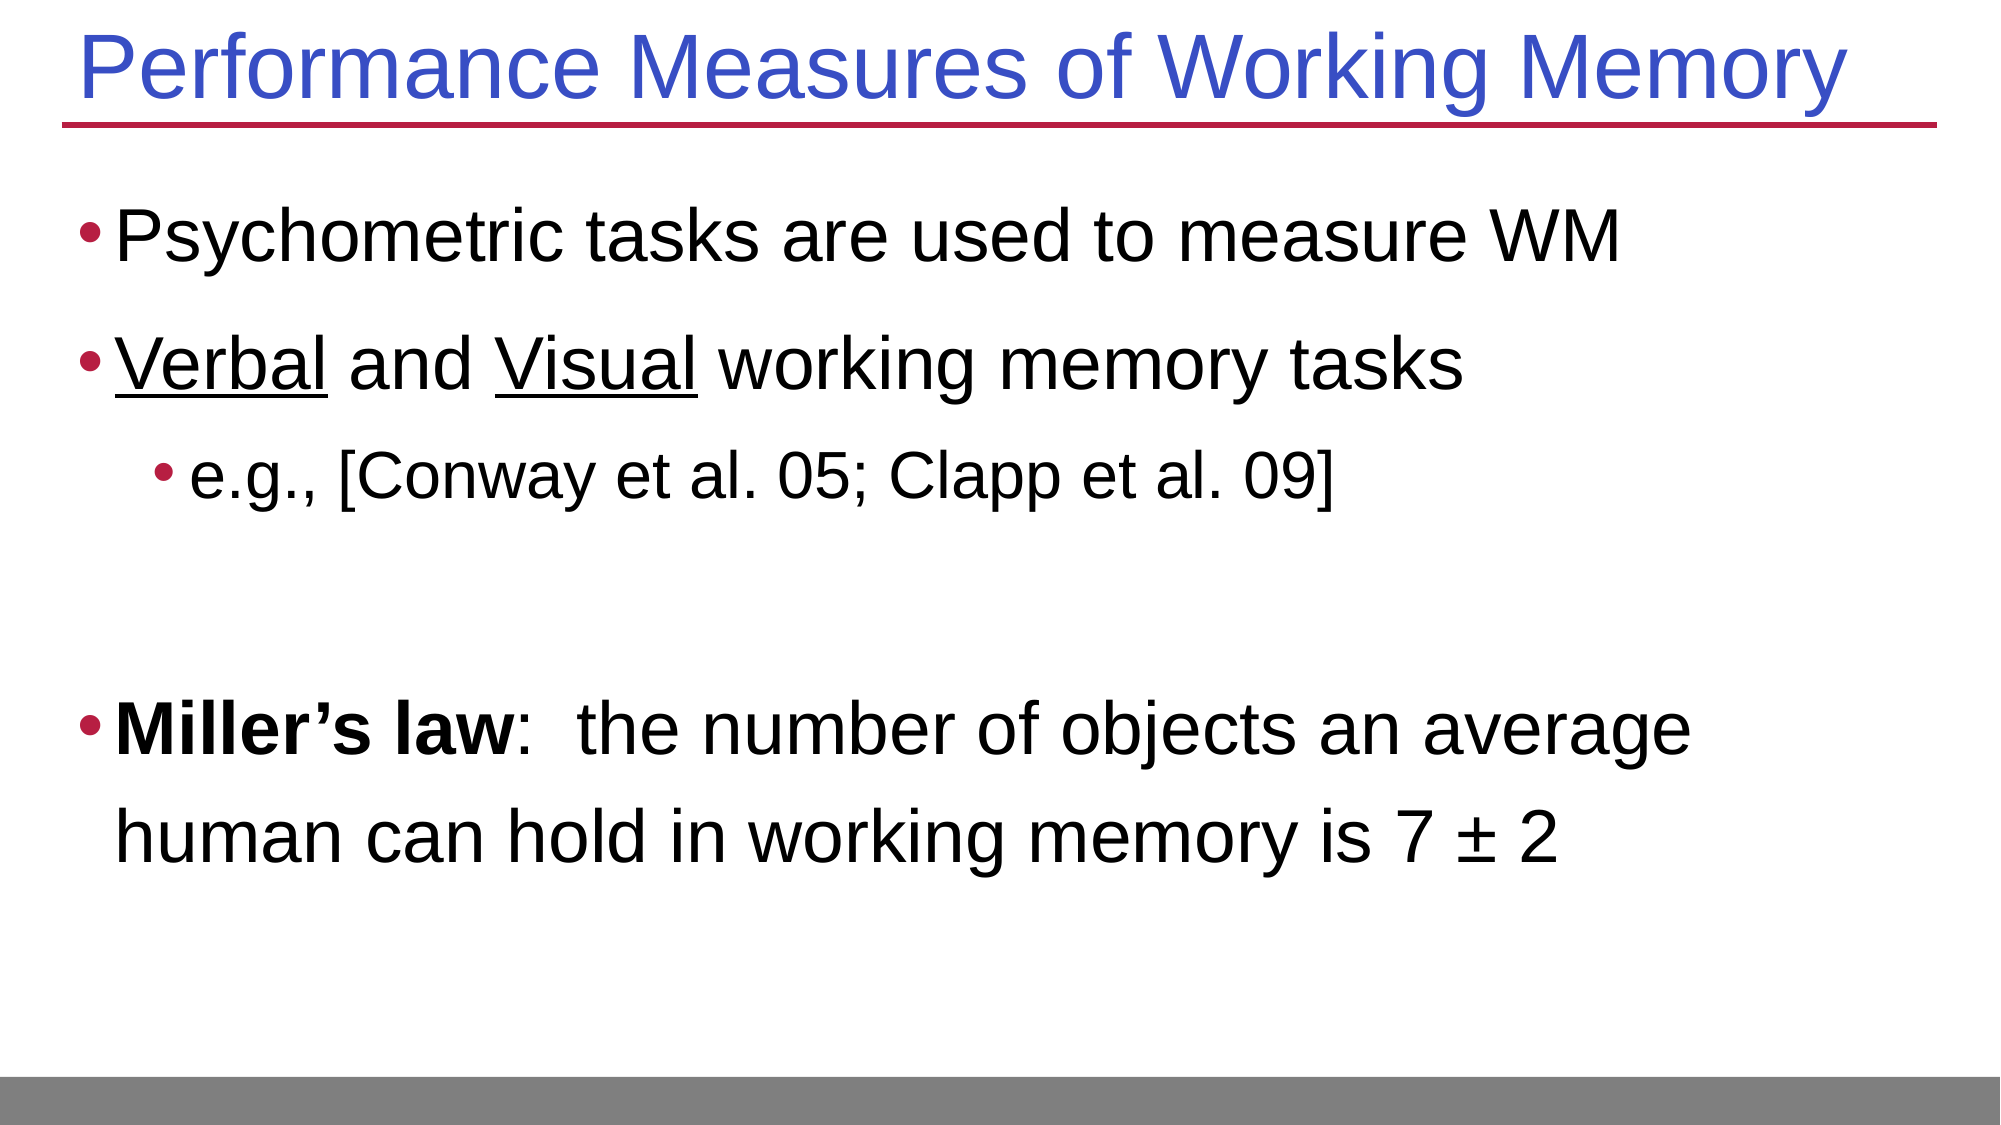

# Performance Measures of Working Memory
Psychometric tasks are used to measure WM
Verbal and Visual working memory tasks
e.g., [Conway et al. 05; Clapp et al. 09]

Miller’s law:  the number of objects an average human can hold in working memory is 7 ± 2